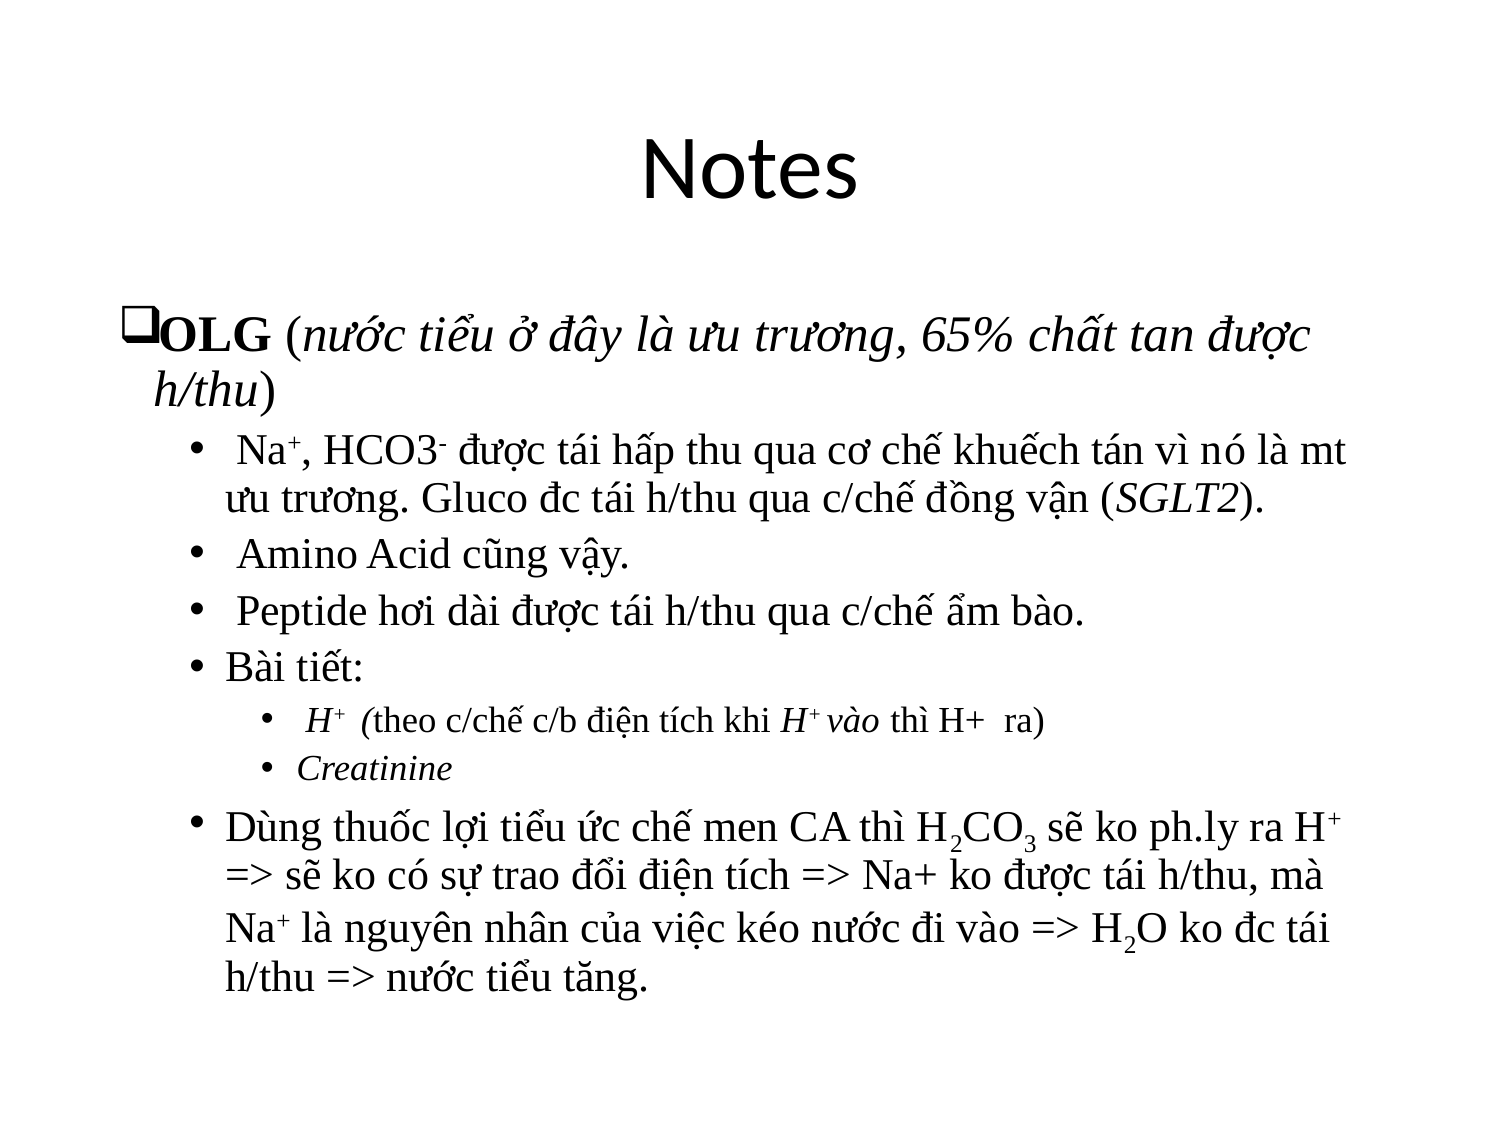

# Notes
OLG (nước tiểu ở đây là ưu trương, 65% chất tan được h/thu)
 Na+, HCO3- được tái hấp thu qua cơ chế khuếch tán vì nó là mt ưu trương. Gluco đc tái h/thu qua c/chế đồng vận (SGLT2).
 Amino Acid cũng vậy.
 Peptide hơi dài được tái h/thu qua c/chế ẩm bào.
Bài tiết:
 H+  (theo c/chế c/b điện tích khi H+ vào  thì H+  ra)
Creatinine
Dùng thuốc lợi tiểu ức chế men CA thì H2CO3 sẽ ko ph.ly ra H+ => sẽ ko có sự trao đổi điện tích => Na+ ko được tái h/thu, mà Na+ là nguyên nhân của việc kéo nước đi vào => H2O ko đc tái h/thu => nước tiểu tăng.